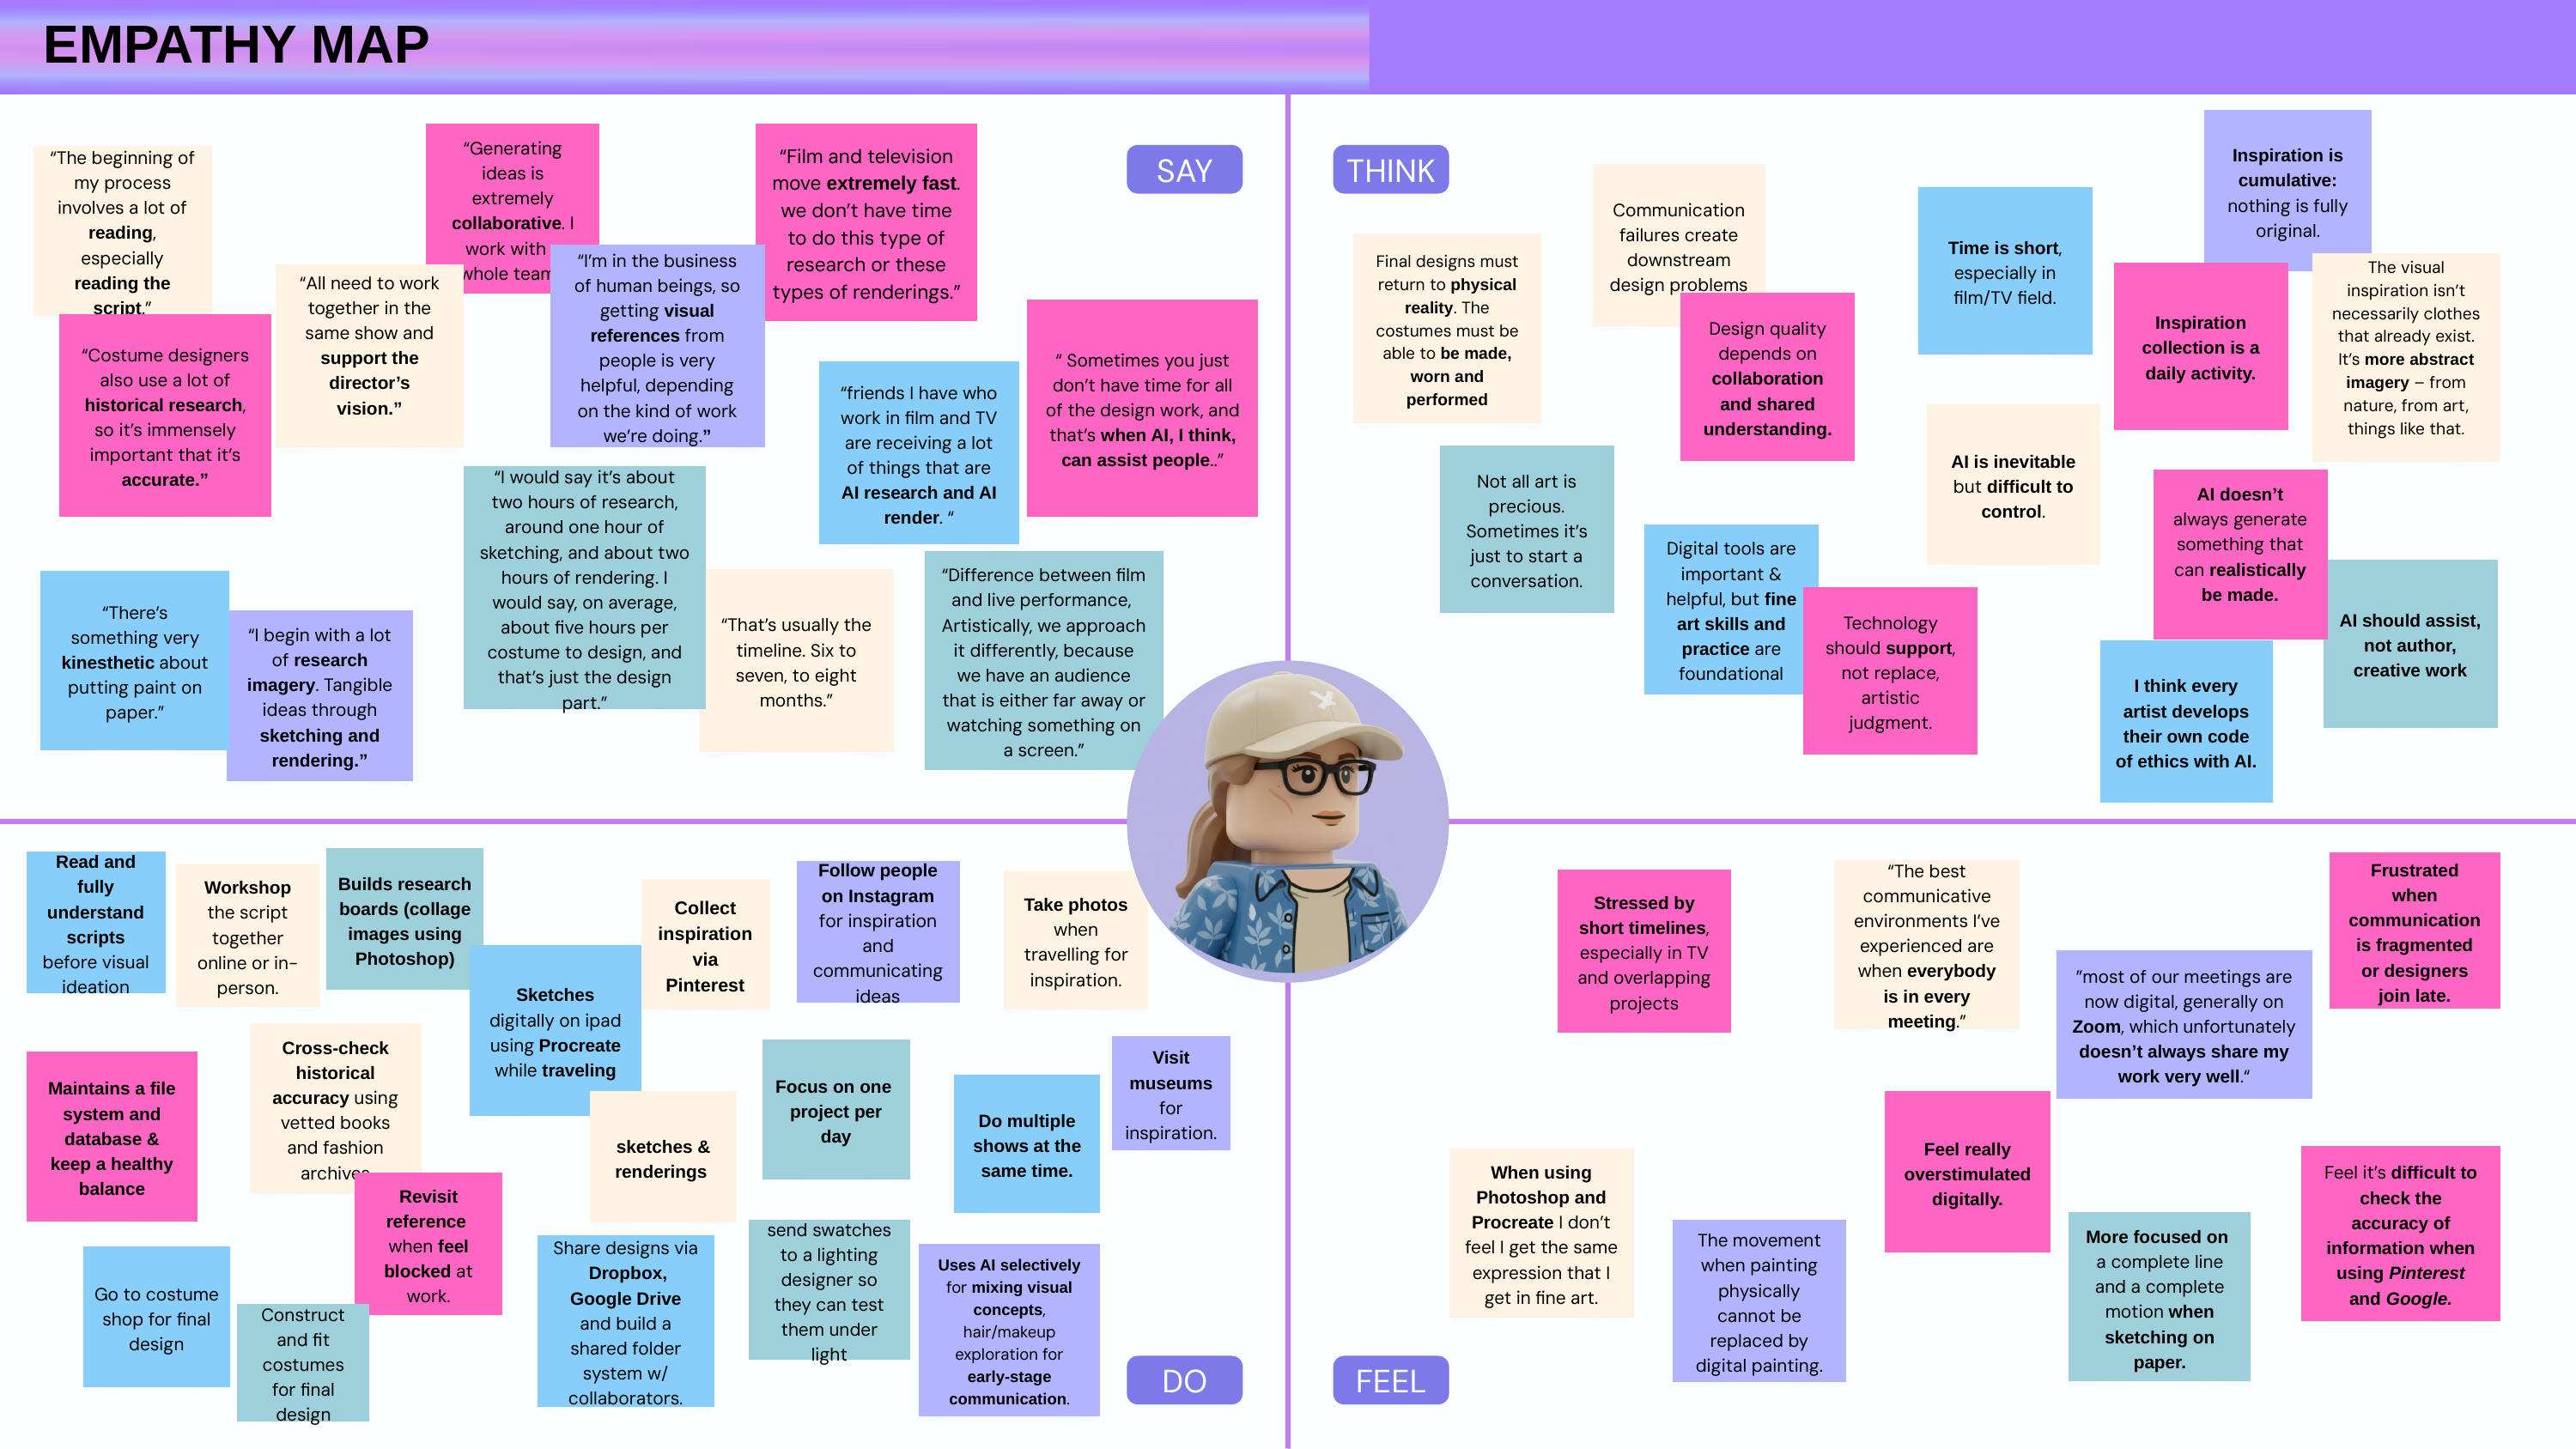

EMPATHY MAP

Inspiration is cumulative: nothing is fully original.

“Generating ideas is extremely collaborative. I work with a whole team.”

“Film and television move extremely fast. we don’t have time to do this type of research or these types of renderings.”

SAY

THINK

“The beginning of my process involves a lot of reading, especially reading the script.”

Communication failures create downstream design problems

Time is short, especially in film/TV field.

Final designs must return to physical reality. The costumes must be able to be made, worn and performed

“I’m in the business of human beings, so getting visual references from people is very helpful, depending on the kind of work we’re doing.”

The visual inspiration isn’t necessarily clothes that already exist. It’s more abstract imagery – from nature, from art, things like that.

Inspiration collection is a daily activity.

“All need to work together in the same show and support the director’s vision.”

Design quality depends on collaboration and shared understanding.

“ Sometimes you just don’t have time for all of the design work, and that’s when AI, I think, can assist people..”

“Costume designers also use a lot of historical research, so it’s immensely important that it’s accurate.”

“friends I have who work in film and TV are receiving a lot of things that are AI research and AI render. “

AI is inevitable but difficult to control.

Not all art is precious. Sometimes it’s just to start a conversation.

“I would say it’s about two hours of research, around one hour of sketching, and about two hours of rendering. I would say, on average, about five hours per costume to design, and that’s just the design part.”

AI doesn’t always generate something that can realistically be made.

Digital tools are important & helpful, but fine art skills and practice are foundational

“Difference between film and live performance,  Artistically, we approach it differently, because we have an audience that is either far away or watching something on a screen.”

AI should assist, not author, creative work

“That’s usually the timeline. Six to seven, to eight months.”

“There’s something very kinesthetic about putting paint on paper.”

Technology should support, not replace, artistic judgment.

“I begin with a lot of research imagery. Tangible ideas through sketching and rendering.”

I think every artist develops their own code of ethics with AI.

Builds research boards (collage images using Photoshop)

Read and fully understand scripts before visual ideation

Frustrated when communication is fragmented or designers join late.

“The best communicative environments I’ve experienced are when everybody is in every meeting.”

Follow people on Instagram for inspiration and communicating ideas

Workshop the script together online or in-person.

Stressed by short timelines, especially in TV and overlapping projects

Take photos when travelling for inspiration.

Collect inspiration via Pinterest

Sketches digitally on ipad using Procreate while traveling

”most of our meetings are now digital, generally on Zoom, which unfortunately doesn’t always share my work very well.“

Cross-check historical accuracy using vetted books and fashion archives

Visit museums for inspiration.

Focus on one  project per day

Maintains a file system and database & keep a healthy balance

Do multiple shows at the same time.

sketches & renderings

Feel really overstimulated digitally.

Feel it’s difficult to check the accuracy of information when using Pinterest and Google.

When using Photoshop and Procreate I don’t feel I get the same expression that I get in fine art.

Revisit reference  when feel blocked at work.

More focused on  a complete line and a complete motion when sketching on paper.

send swatches to a lighting designer so they can test them under light

The movement when painting physically cannot be replaced by digital painting.

Share designs via  Dropbox, Google Drive and build a shared folder system w/ collaborators.

Uses AI selectively for mixing visual concepts, hair/makeup exploration for early-stage communication.

Go to costume shop for final design

Construct and fit costumes for final design

DO

FEEL